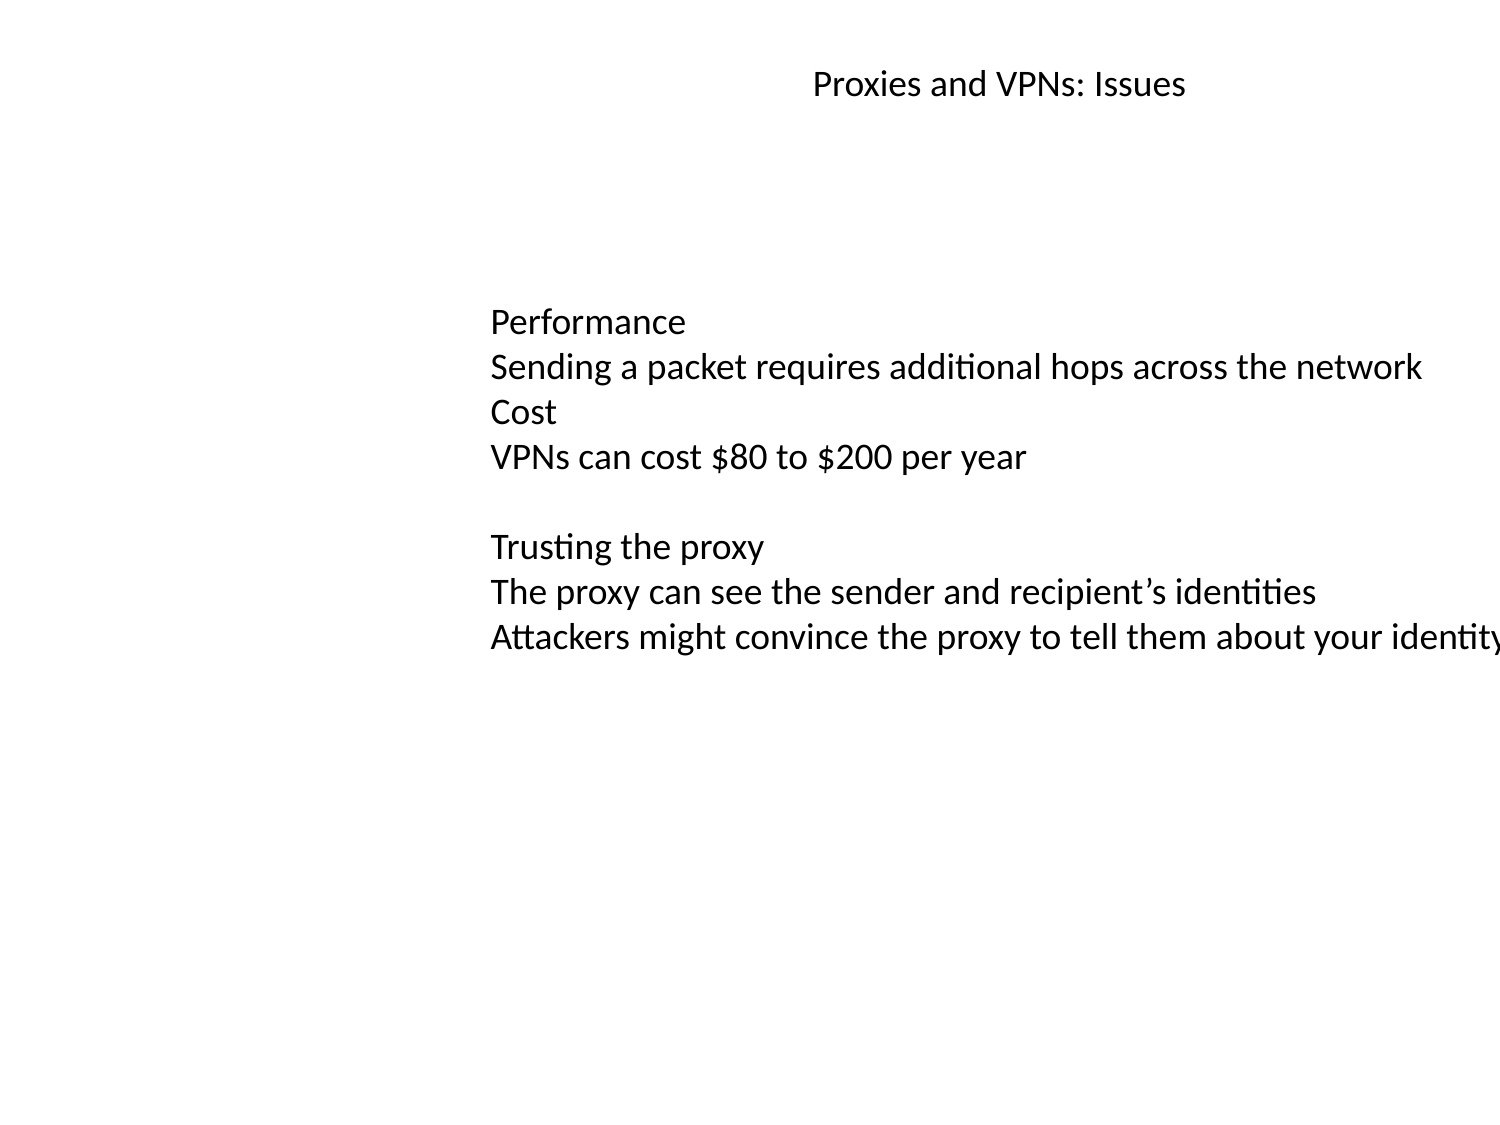

Proxies and VPNs: Issues
Performance
Sending a packet requires additional hops across the network
Cost
VPNs can cost $80 to $200 per year

Trusting the proxy
The proxy can see the sender and recipient’s identities
Attackers might convince the proxy to tell them about your identity